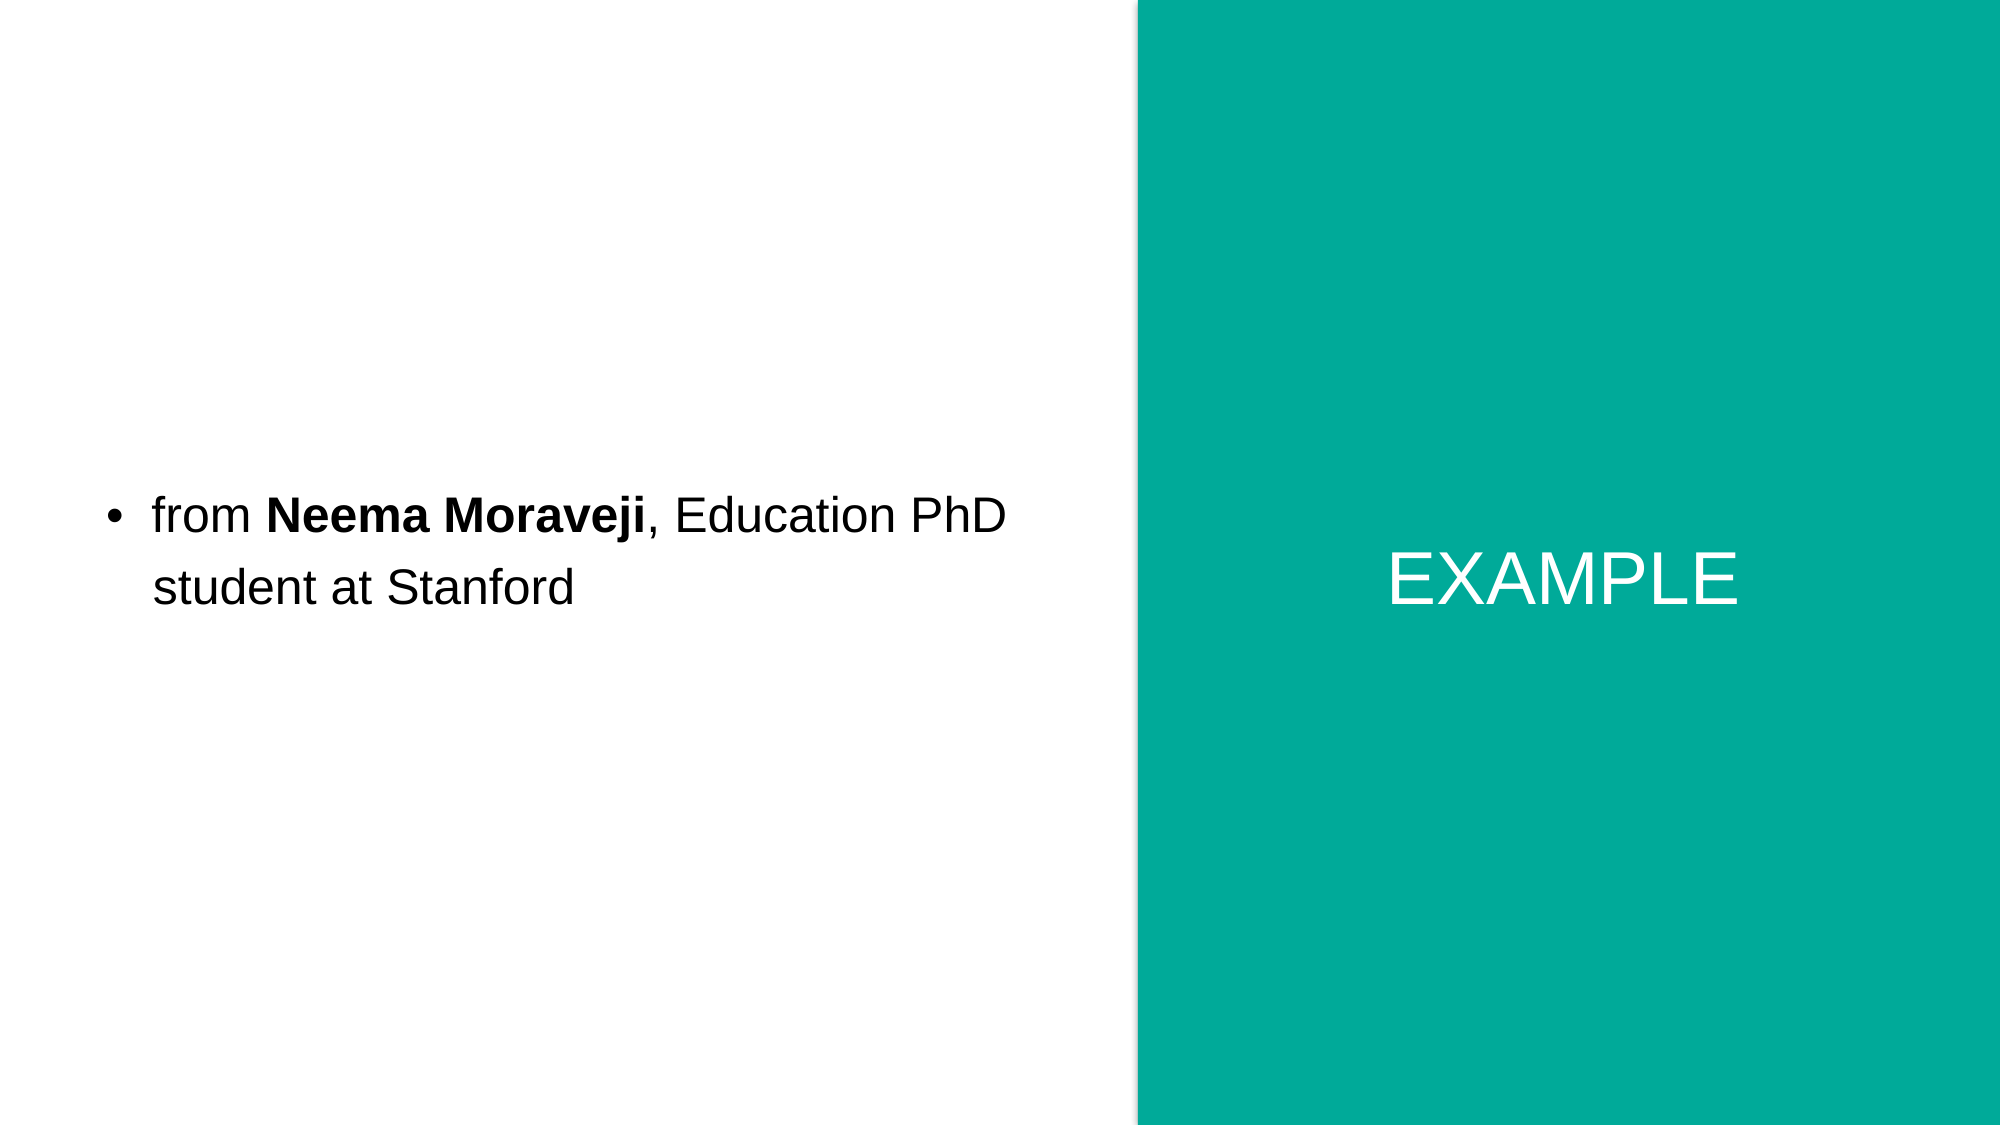

•  from Neema Moraveji, Education PhD student at Stanford

EXAMPLE